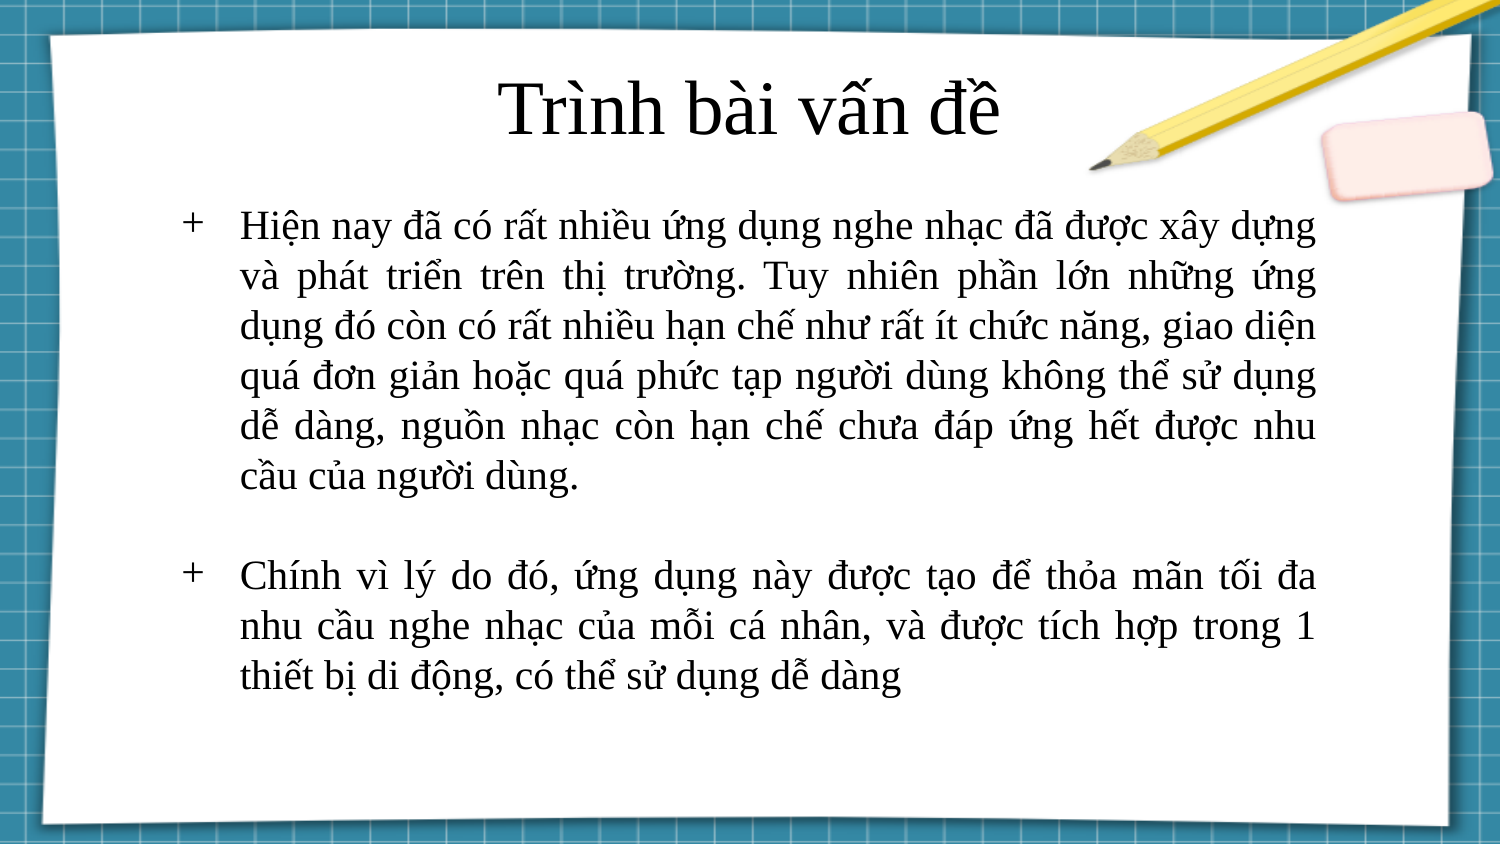

Trình bài vấn đề
Hiện nay đã có rất nhiều ứng dụng nghe nhạc đã được xây dựng và phát triển trên thị trường. Tuy nhiên phần lớn những ứng dụng đó còn có rất nhiều hạn chế như rất ít chức năng, giao diện quá đơn giản hoặc quá phức tạp người dùng không thể sử dụng dễ dàng, nguồn nhạc còn hạn chế chưa đáp ứng hết được nhu cầu của người dùng.

Chính vì lý do đó, ứng dụng này được tạo để thỏa mãn tối đa nhu cầu nghe nhạc của mỗi cá nhân, và được tích hợp trong 1 thiết bị di động, có thể sử dụng dễ dàng